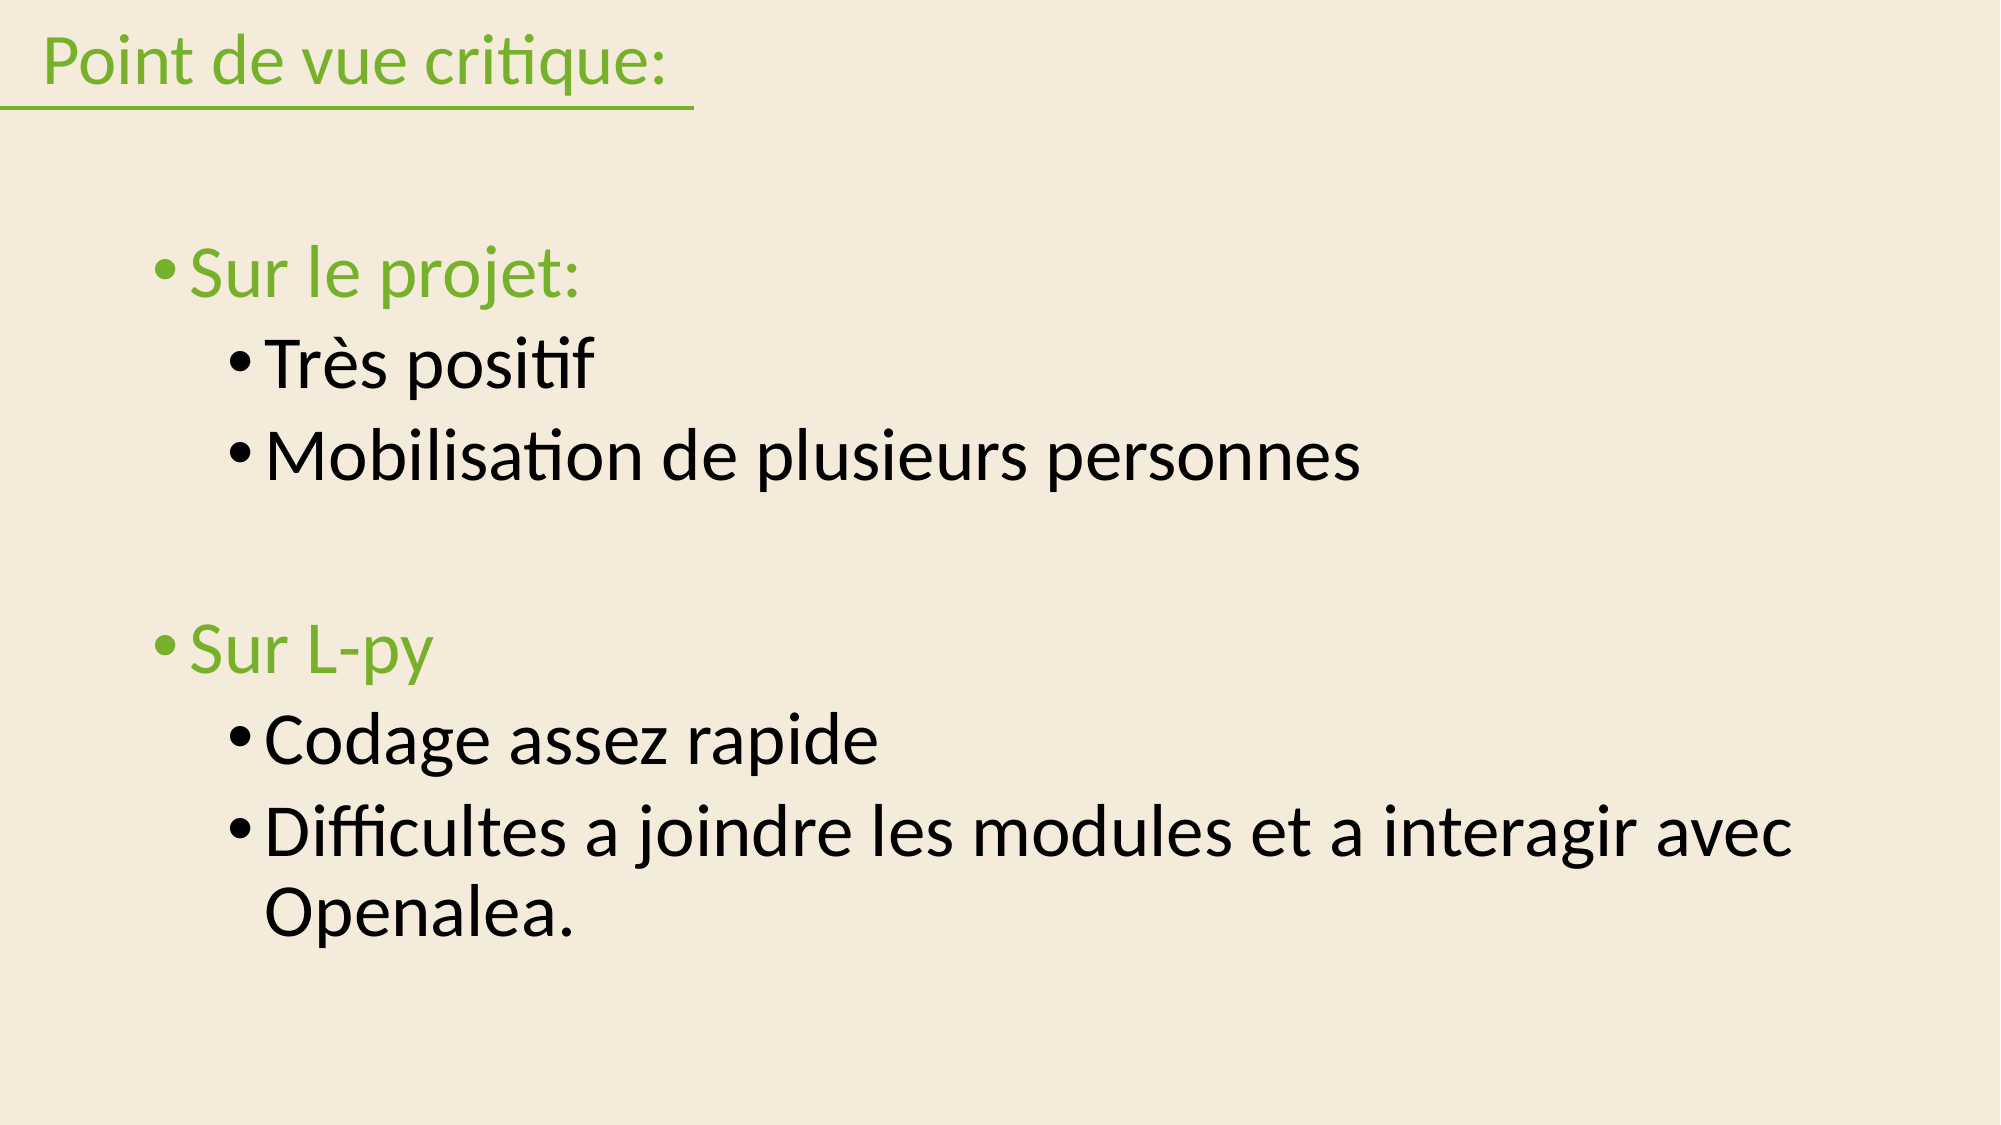

Point de vue critique:
Sur le projet:
Très positif
Mobilisation de plusieurs personnes

Sur L-py
Codage assez rapide
Difficultes a joindre les modules et a interagir avec Openalea.